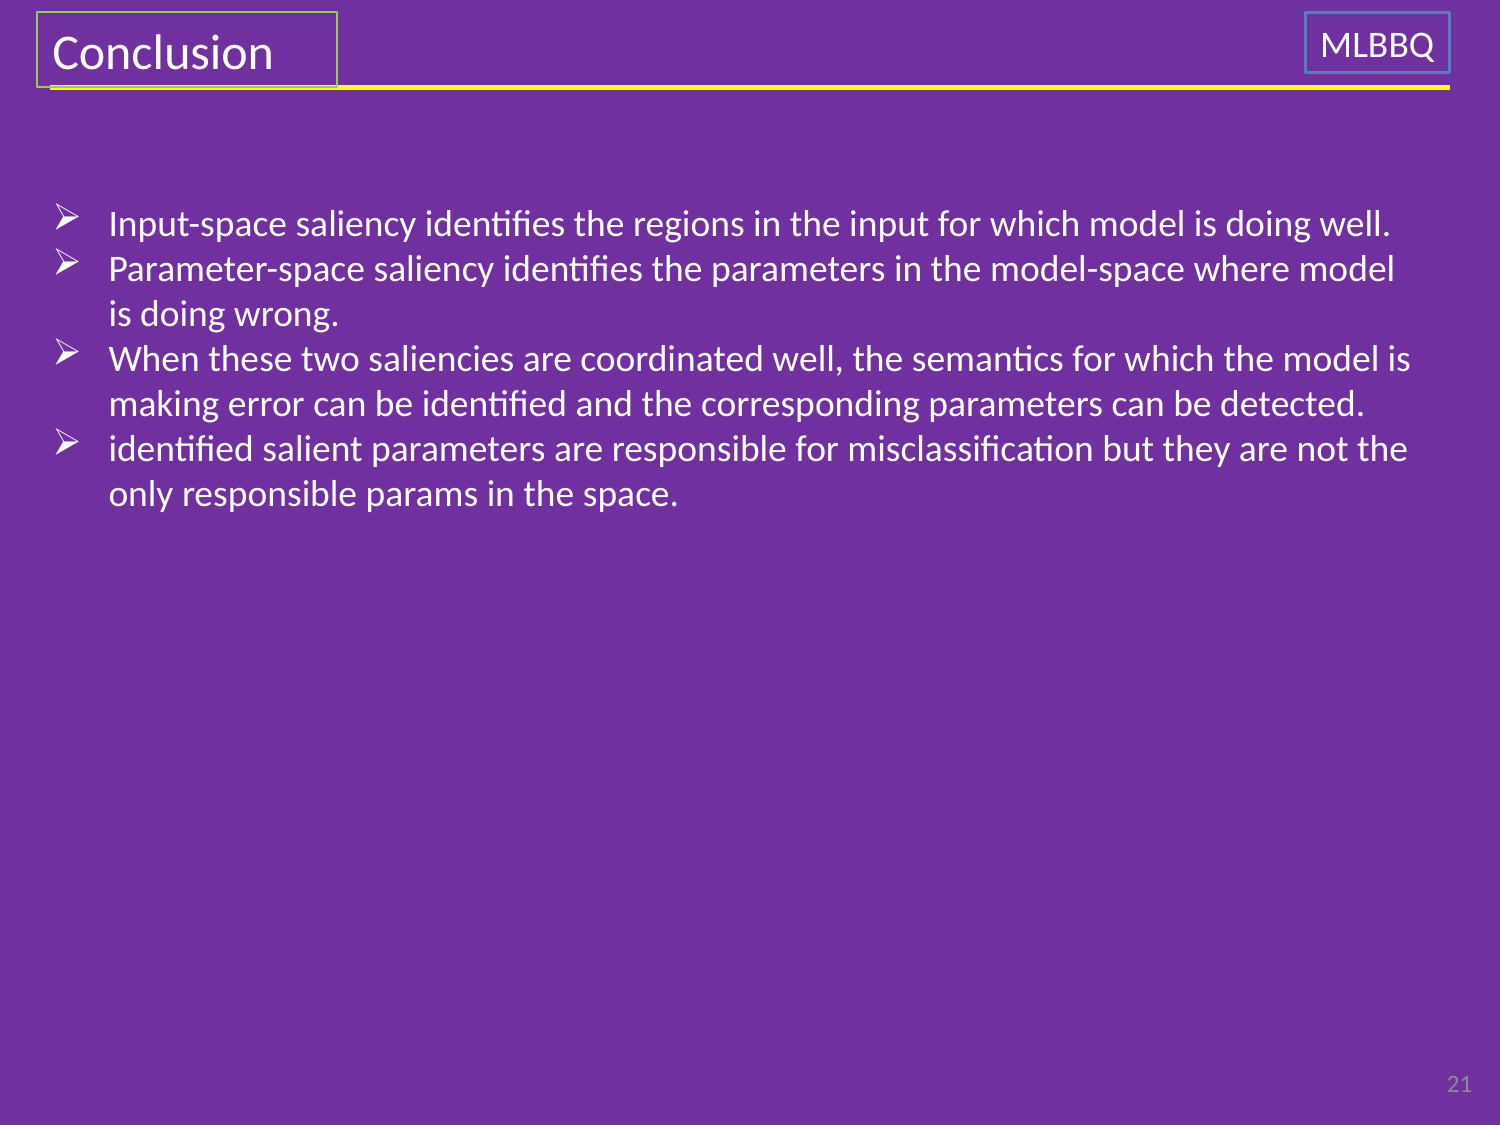

Conclusion
Input-space saliency identifies the regions in the input for which model is doing well.
Parameter-space saliency identifies the parameters in the model-space where model is doing wrong.
When these two saliencies are coordinated well, the semantics for which the model is making error can be identified and the corresponding parameters can be detected.
identified salient parameters are responsible for misclassification but they are not the only responsible params in the space.
21